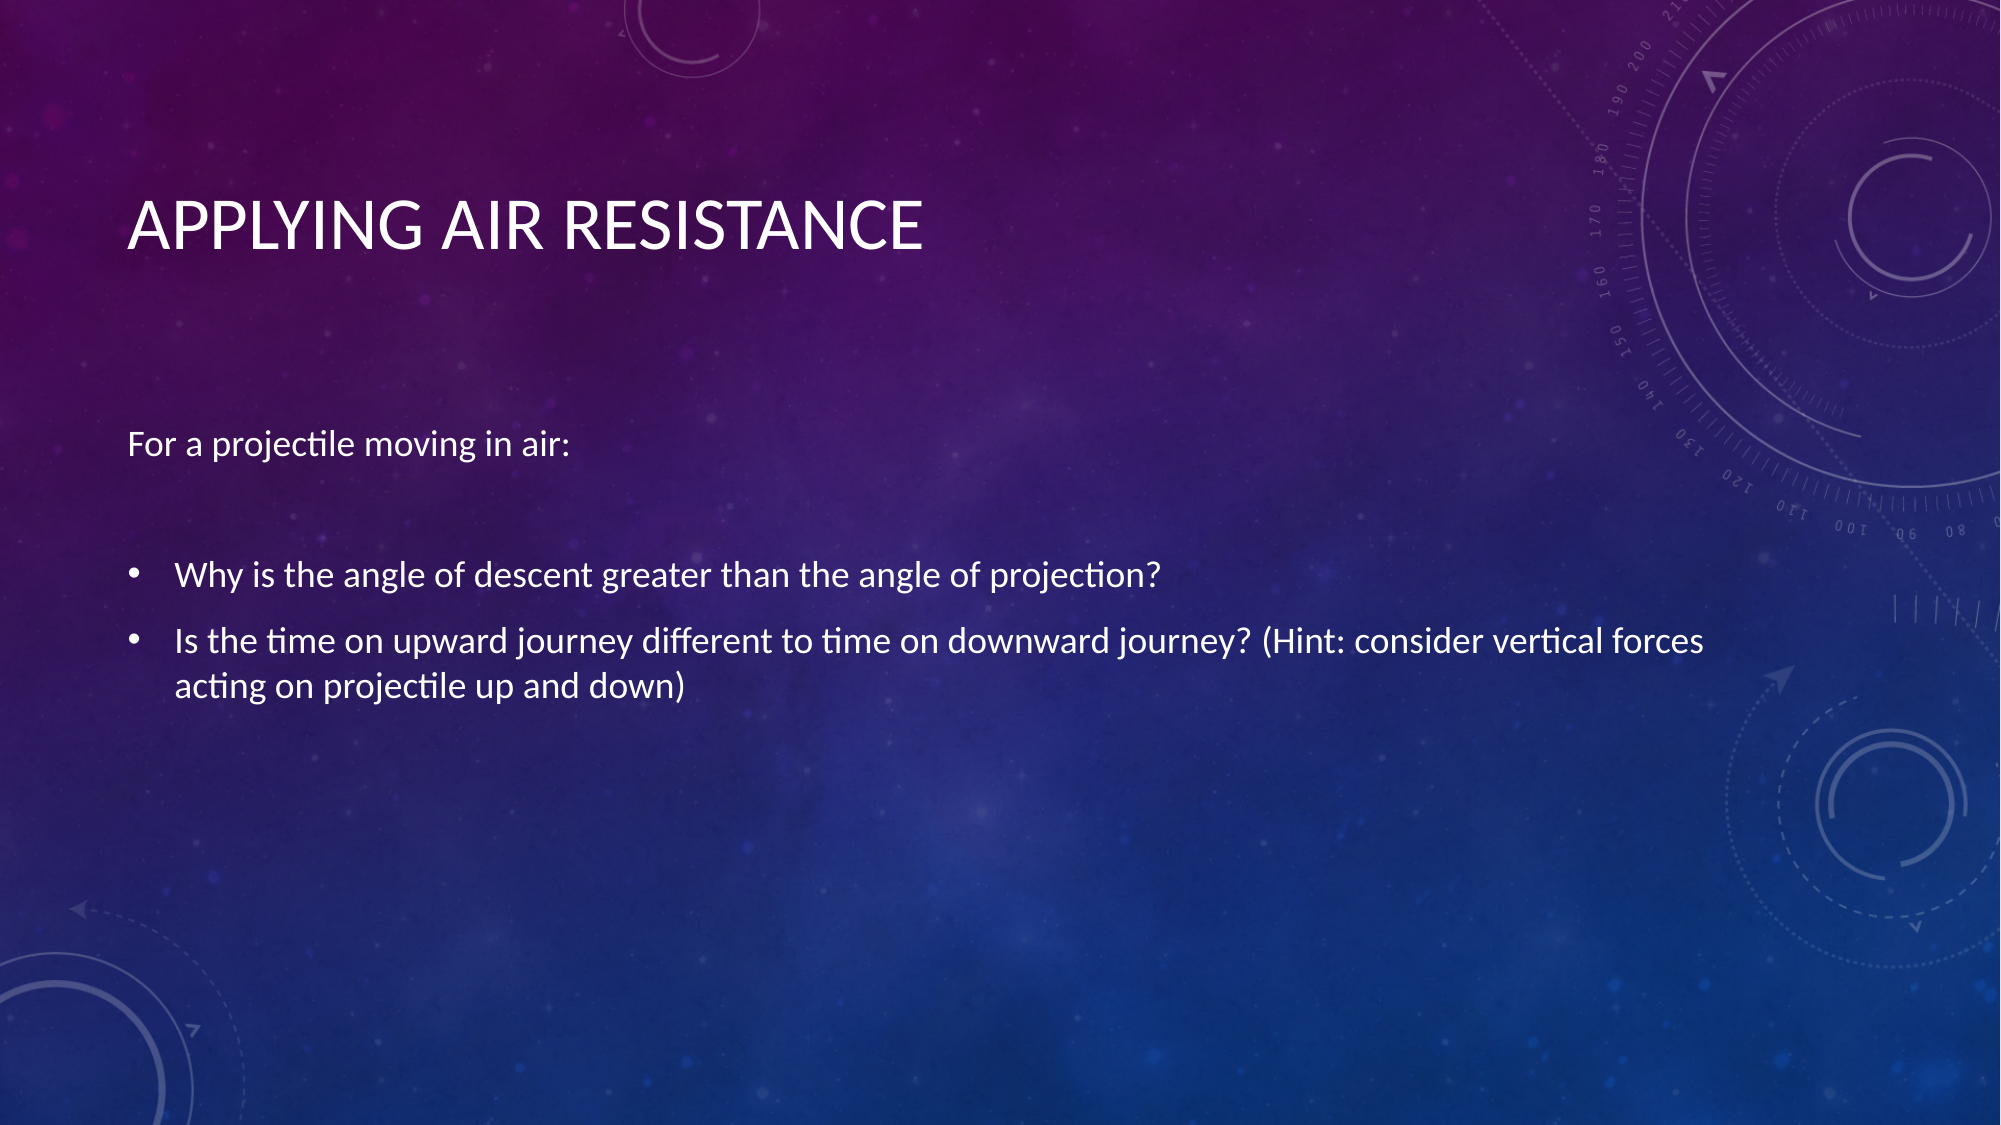

# Applying air resistance
For a projectile moving in air:

Why is the angle of descent greater than the angle of projection?
Is the time on upward journey different to time on downward journey? (Hint: consider vertical forces acting on projectile up and down)